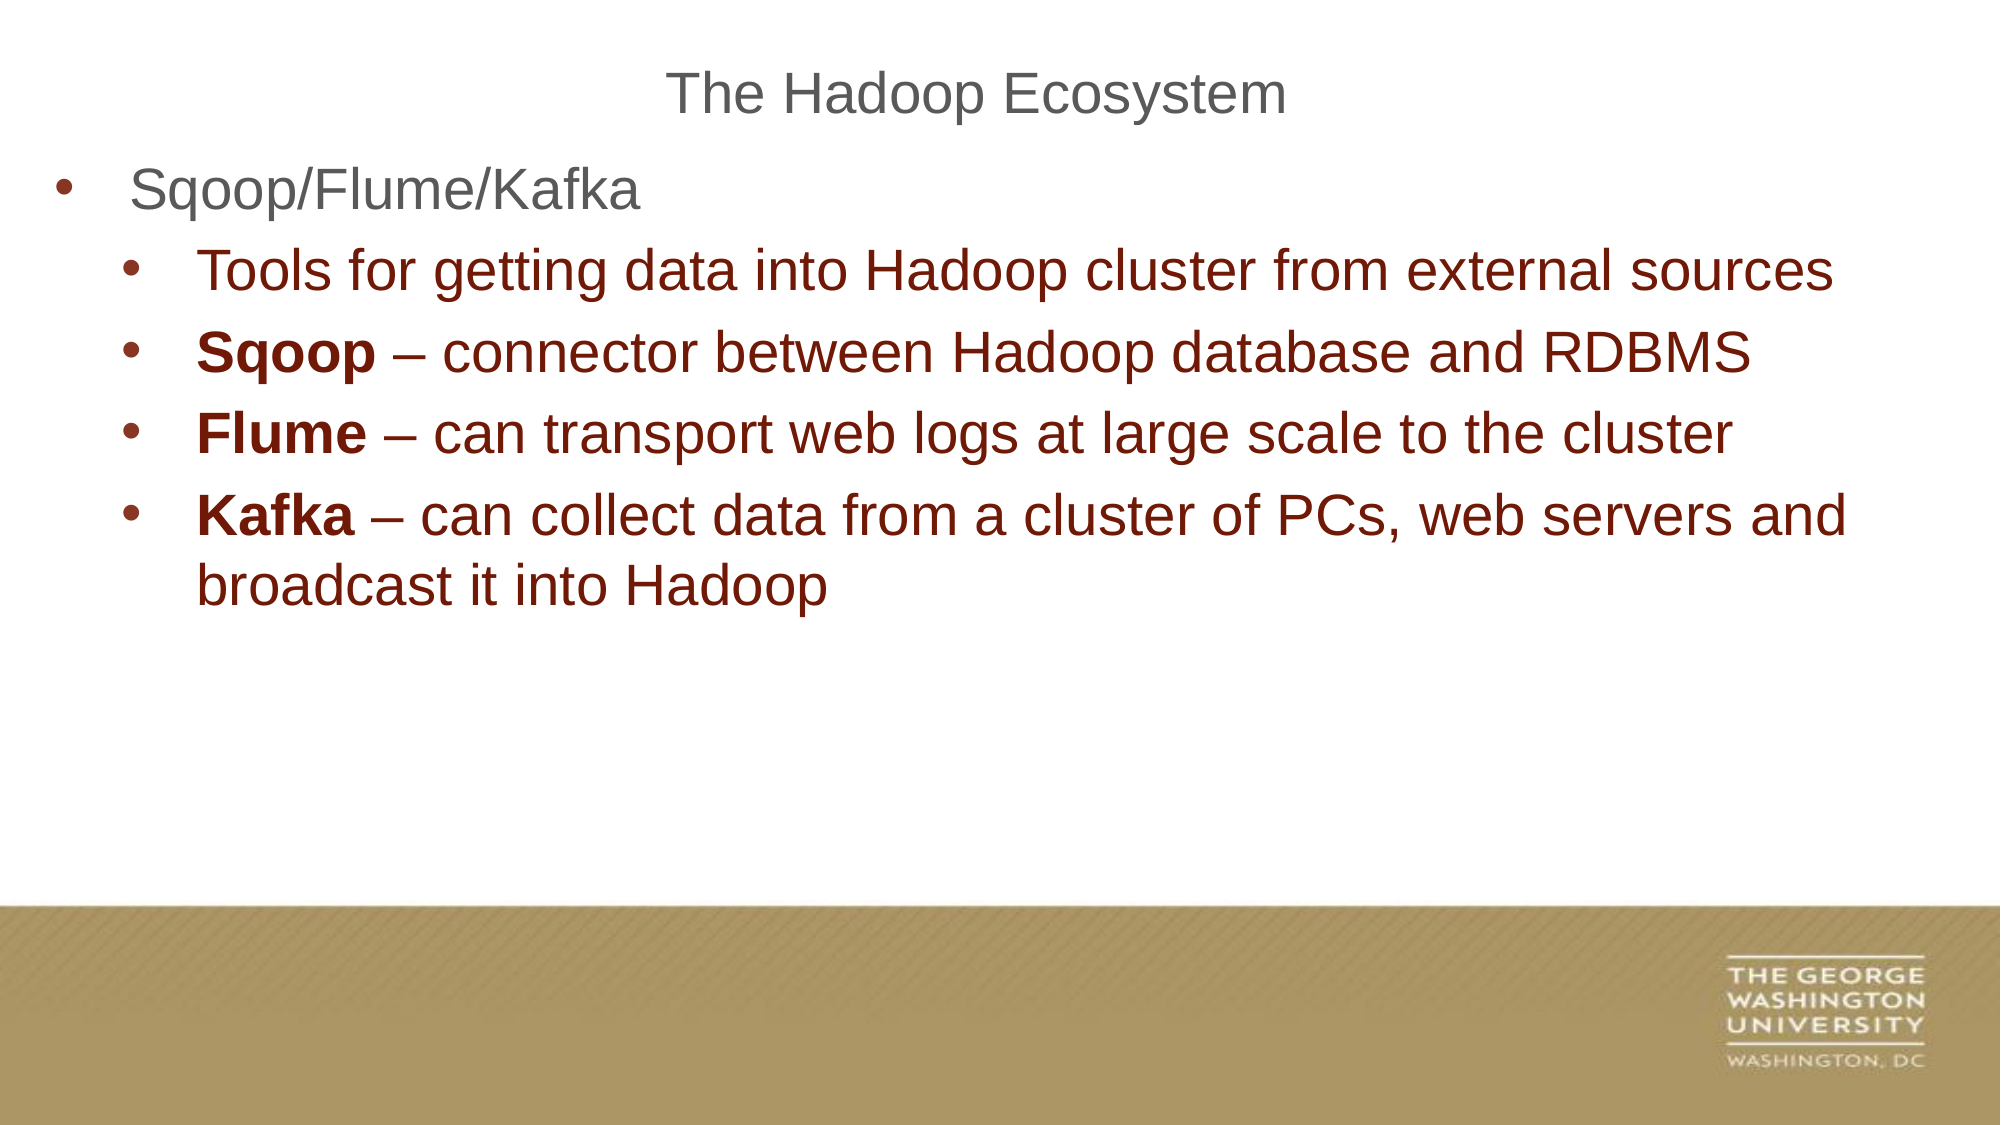

The Hadoop Ecosystem
Sqoop/Flume/Kafka
Tools for getting data into Hadoop cluster from external sources
Sqoop – connector between Hadoop database and RDBMS
Flume – can transport web logs at large scale to the cluster
Kafka – can collect data from a cluster of PCs, web servers and broadcast it into Hadoop